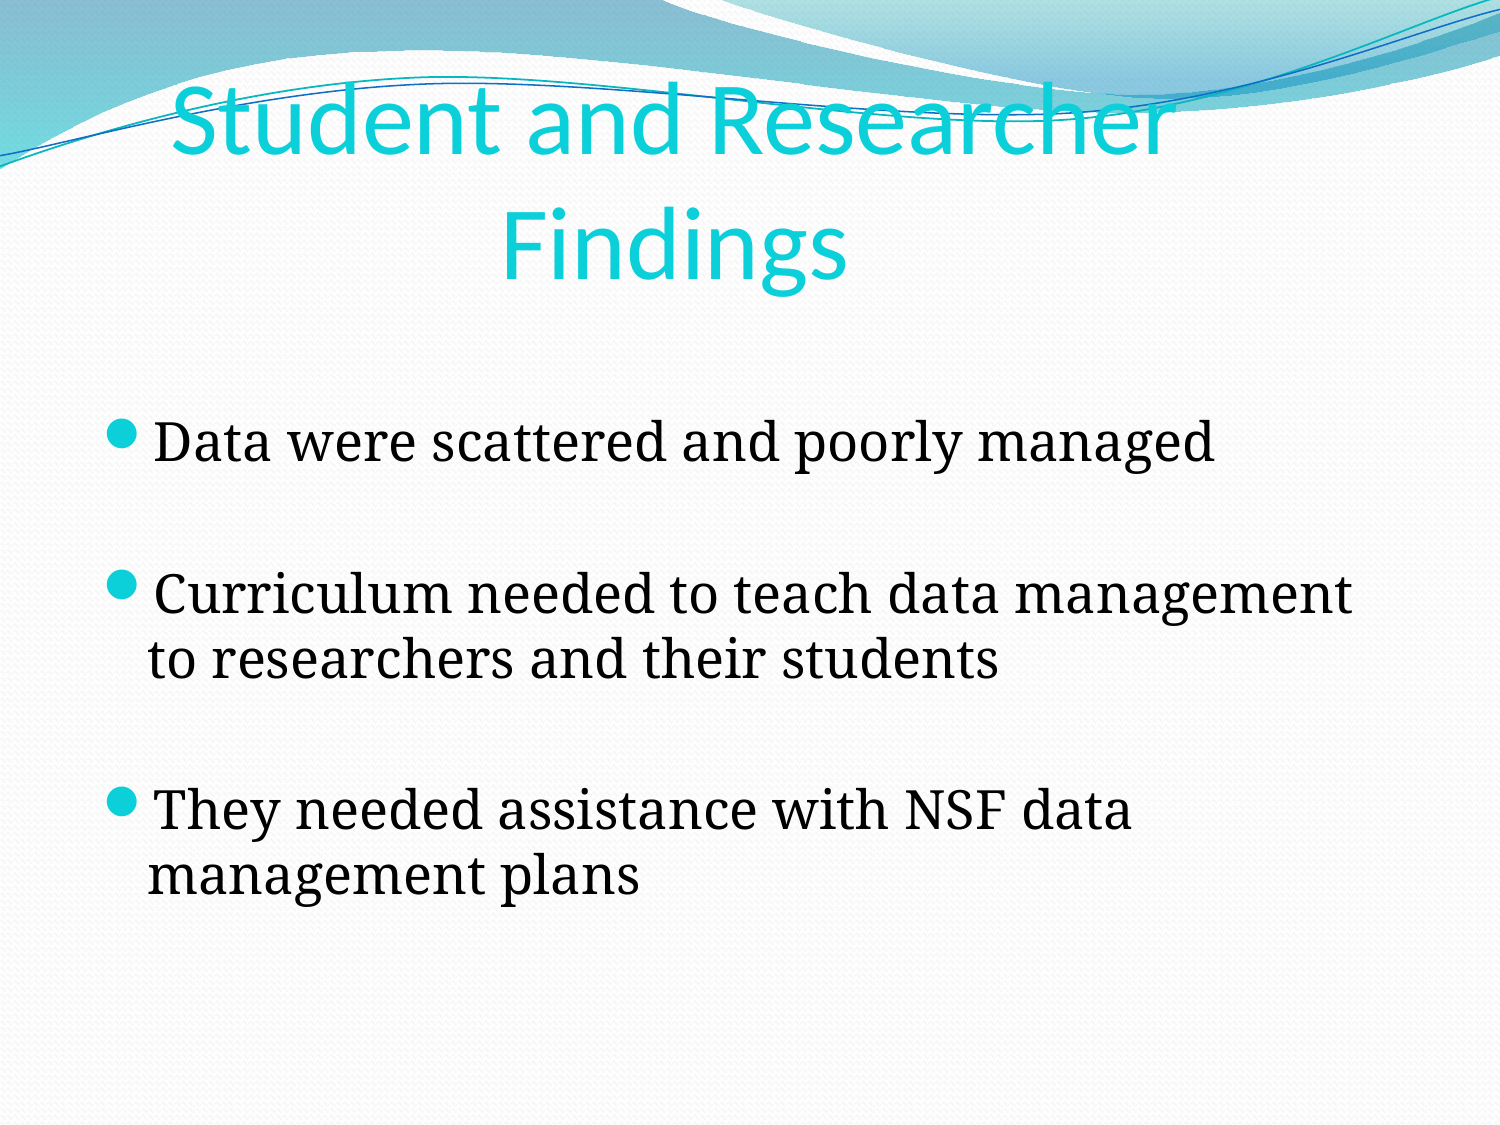

# Student and Researcher Findings
Data were scattered and poorly managed

Curriculum needed to teach data management to researchers and their students

They needed assistance with NSF data management plans